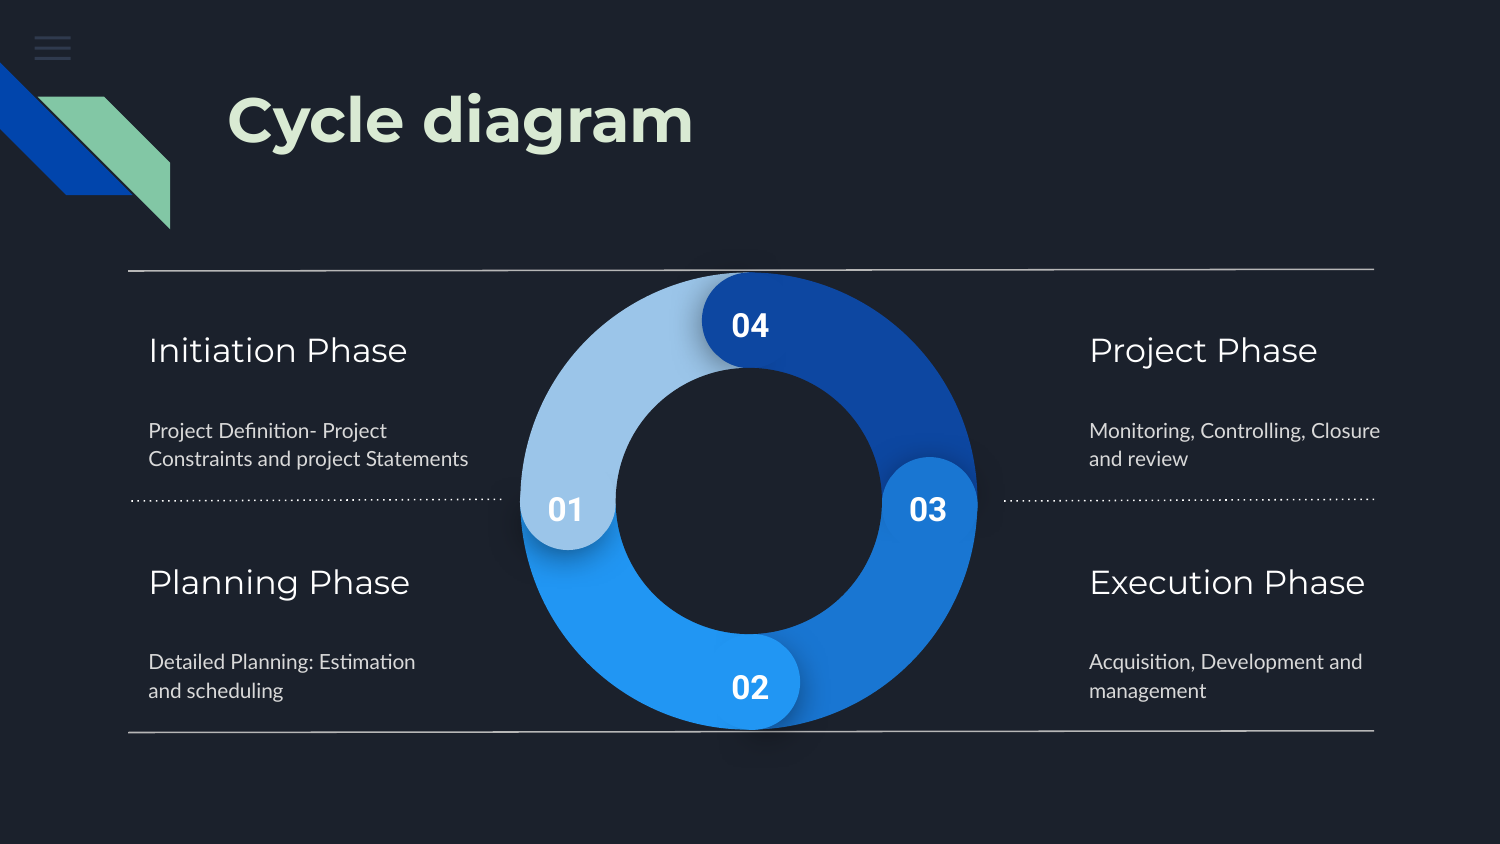

# Cycle diagram

04
Initiation Phase
Project Phase

Project Definition- Project Constraints and project Statements
Monitoring, Controlling, Closure and review

01
03
Planning Phase
Execution Phase
Detailed Planning: Estimation and scheduling
Acquisition, Development and management

02